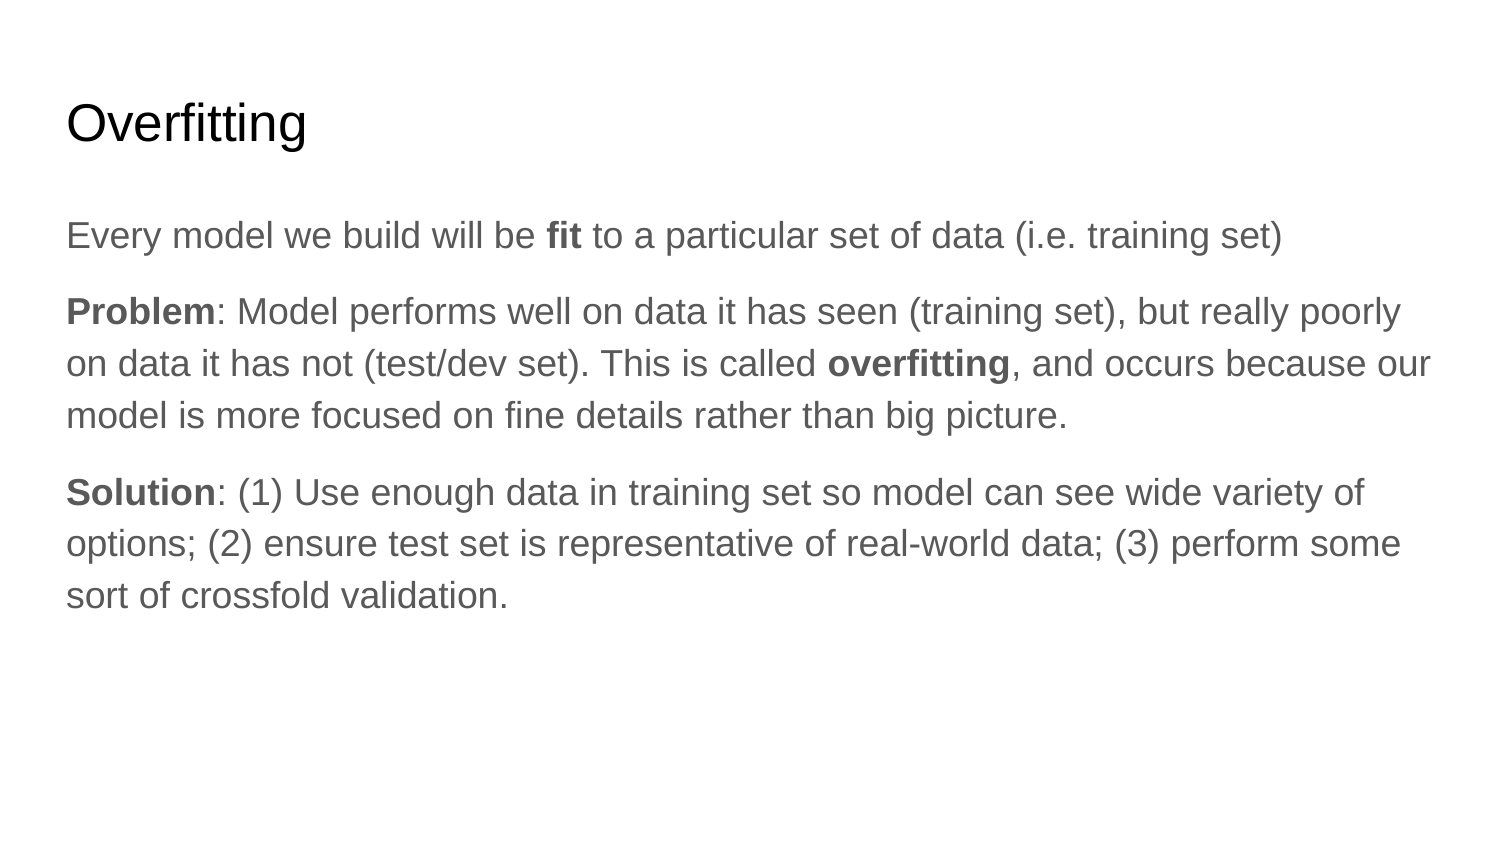

# Overfitting
Every model we build will be fit to a particular set of data (i.e. training set)
Problem: Model performs well on data it has seen (training set), but really poorly on data it has not (test/dev set). This is called overfitting, and occurs because our model is more focused on fine details rather than big picture.
Solution: (1) Use enough data in training set so model can see wide variety of options; (2) ensure test set is representative of real-world data; (3) perform some sort of crossfold validation.